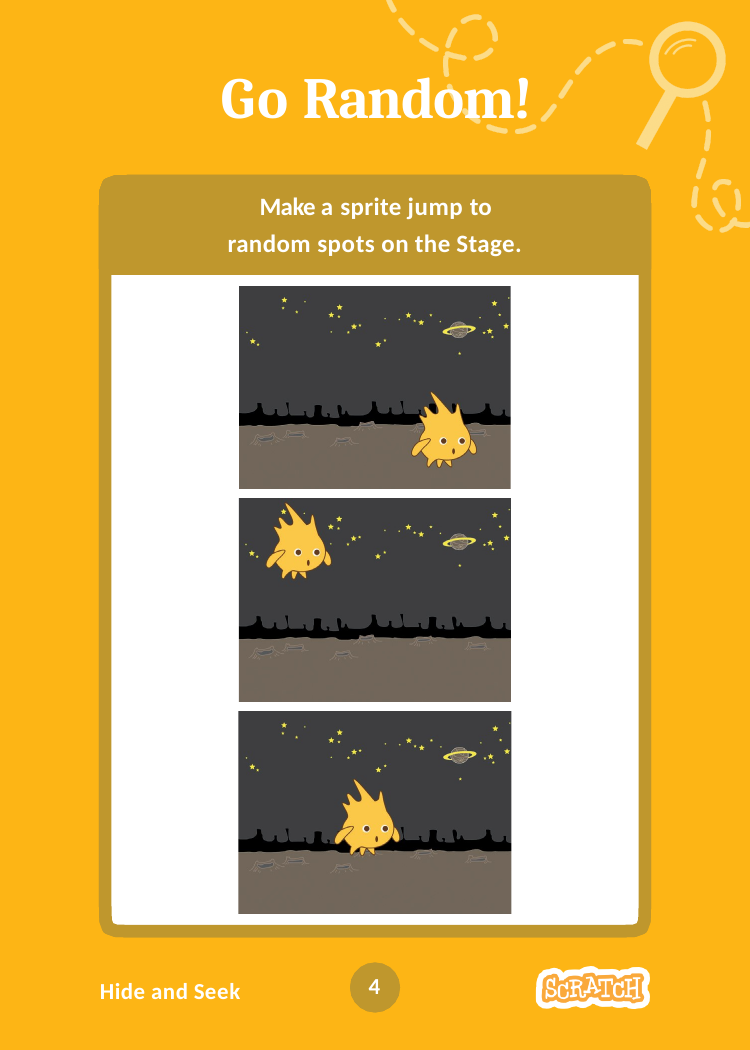

# Go Random!

Make a sprite jump to  random spots on the Stage.

4
Hide and Seek